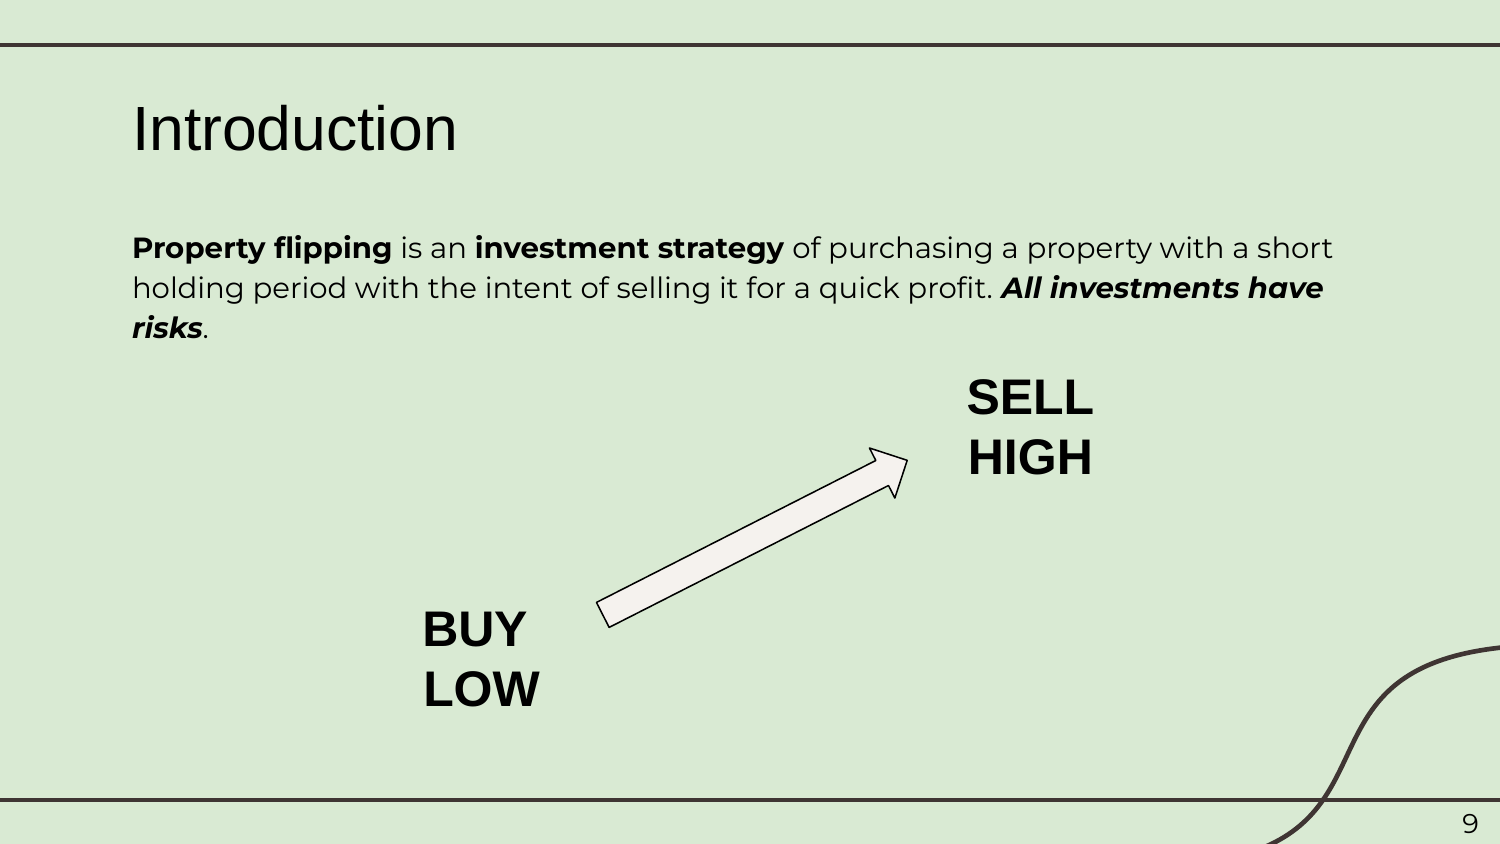

# Introduction
Property flipping is an investment strategy of purchasing a property with a short holding period with the intent of selling it for a quick profit. All investments have risks.

SELL
HIGH

BUY
LOW
9